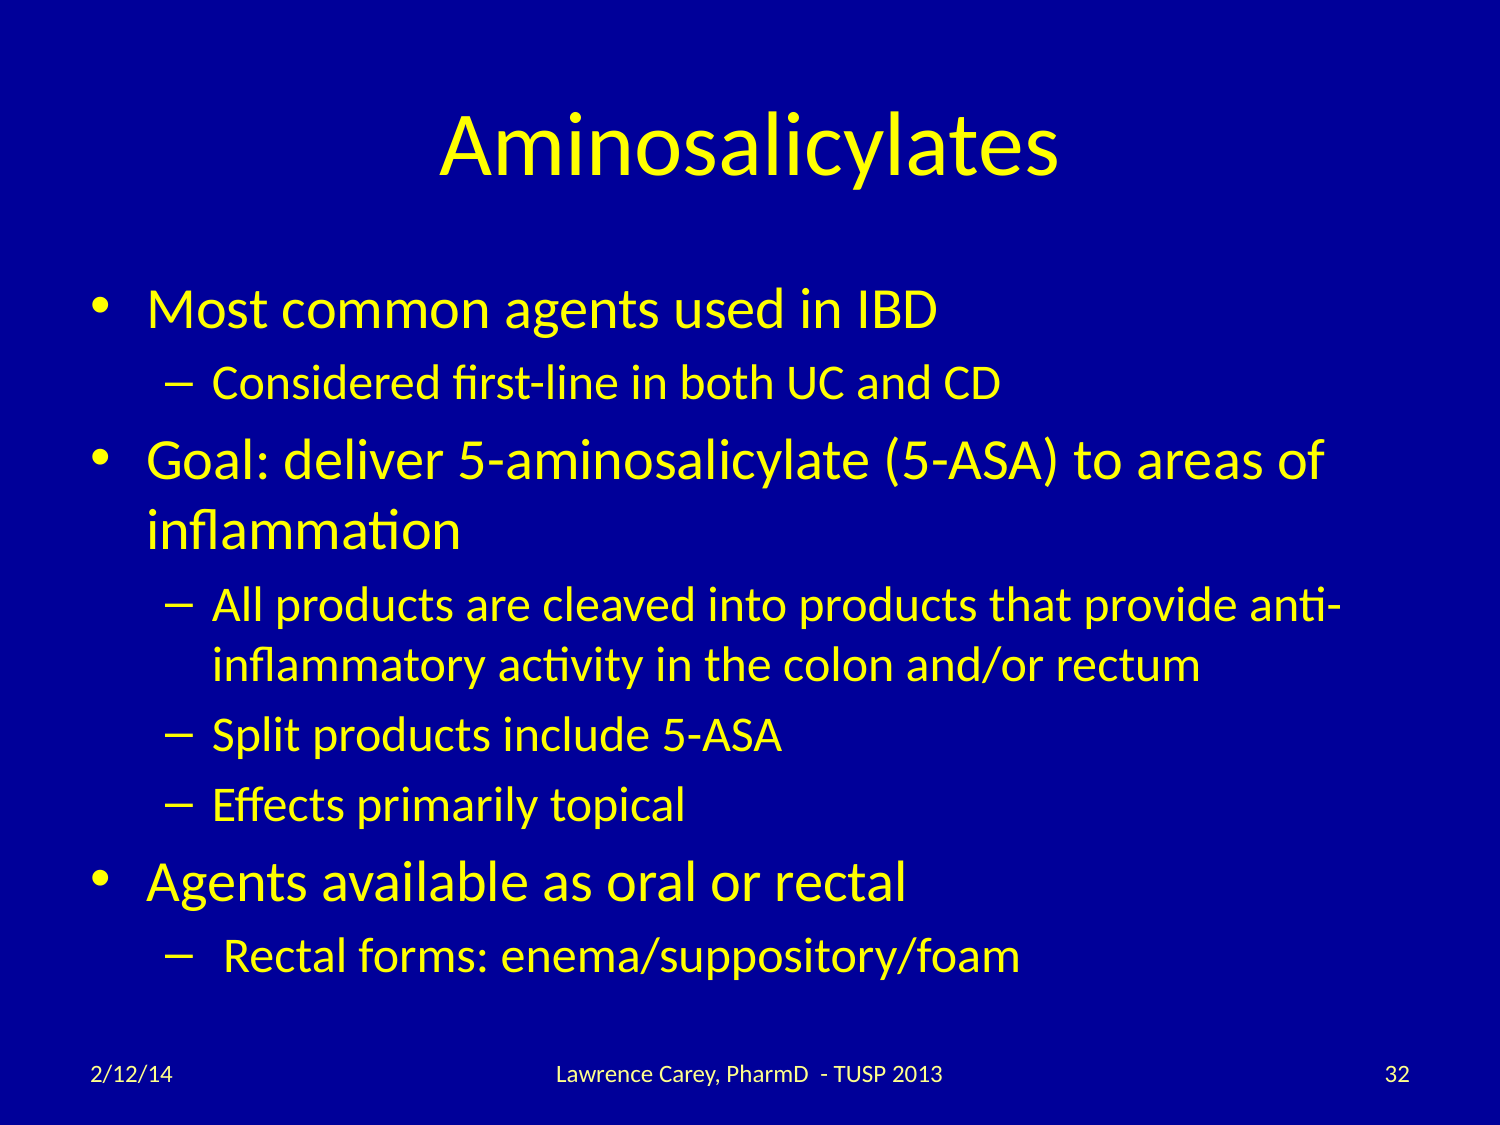

# Aminosalicylates
Most common agents used in IBD
Considered first-line in both UC and CD
Goal: deliver 5-aminosalicylate (5-ASA) to areas of inflammation
All products are cleaved into products that provide anti-inflammatory activity in the colon and/or rectum
Split products include 5-ASA
Effects primarily topical
Agents available as oral or rectal
 Rectal forms: enema/suppository/foam

2/12/14
Lawrence Carey, PharmD  - TUSP 2013
32